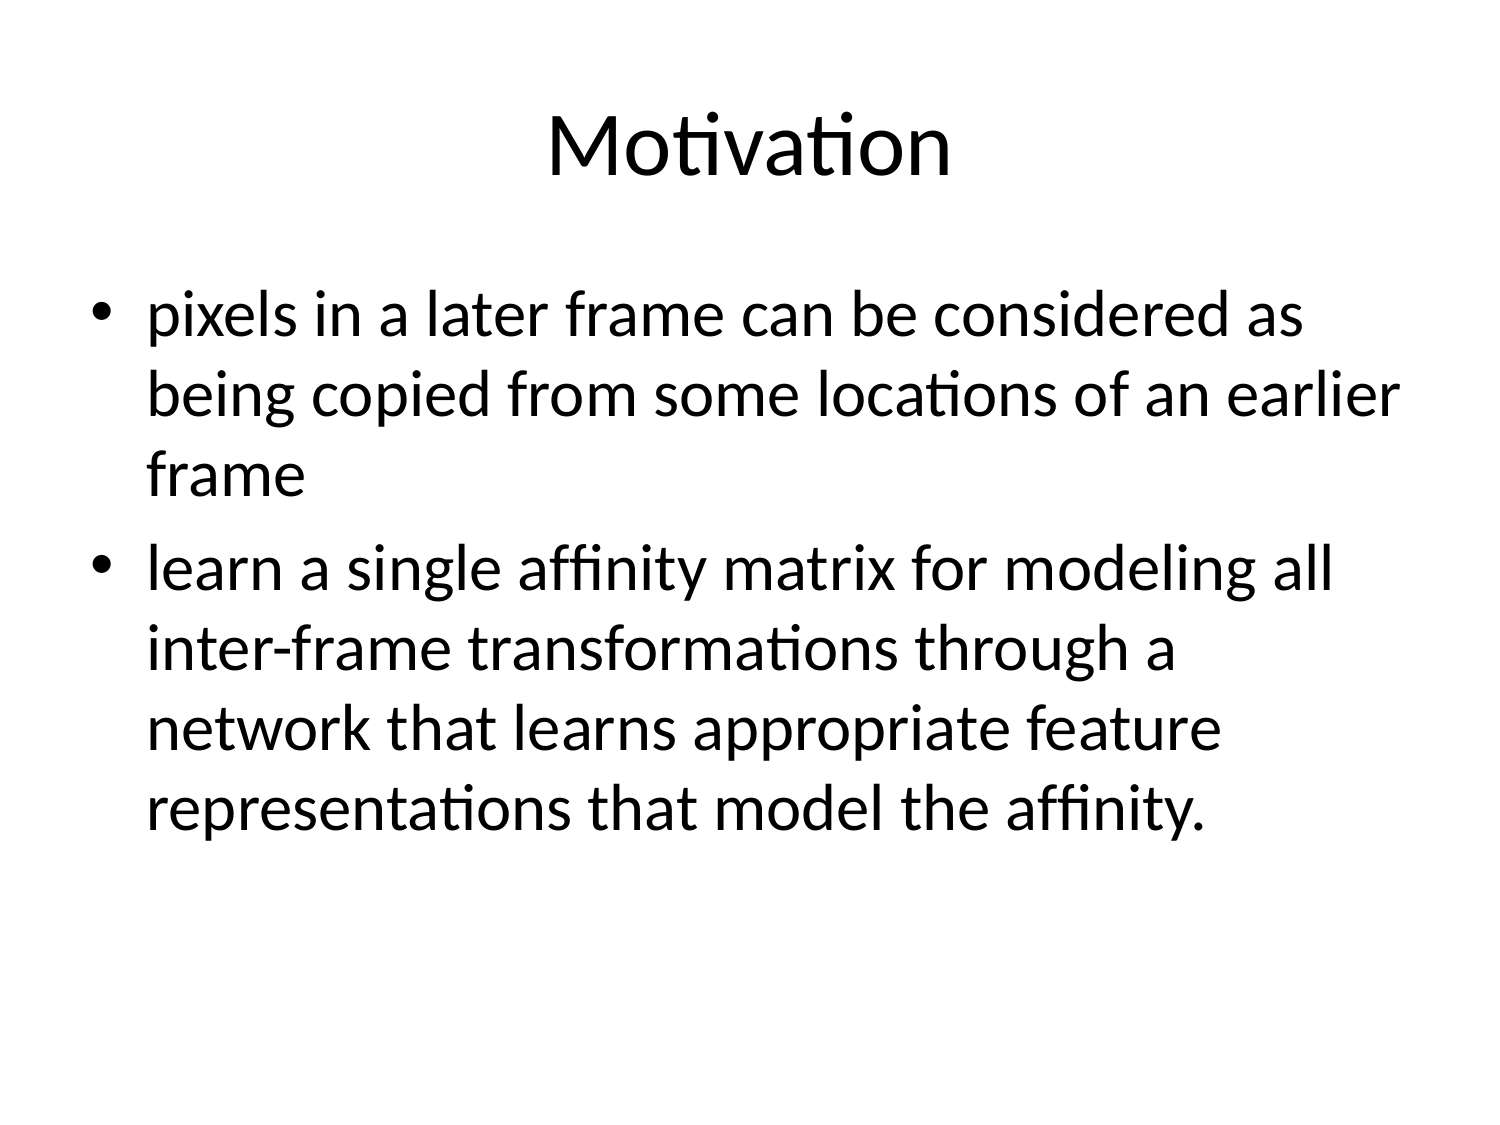

# Motivation
pixels in a later frame can be considered as being copied from some locations of an earlier frame
learn a single afﬁnity matrix for modeling all inter-frame transformations through a network that learns appropriate feature representations that model the afﬁnity.